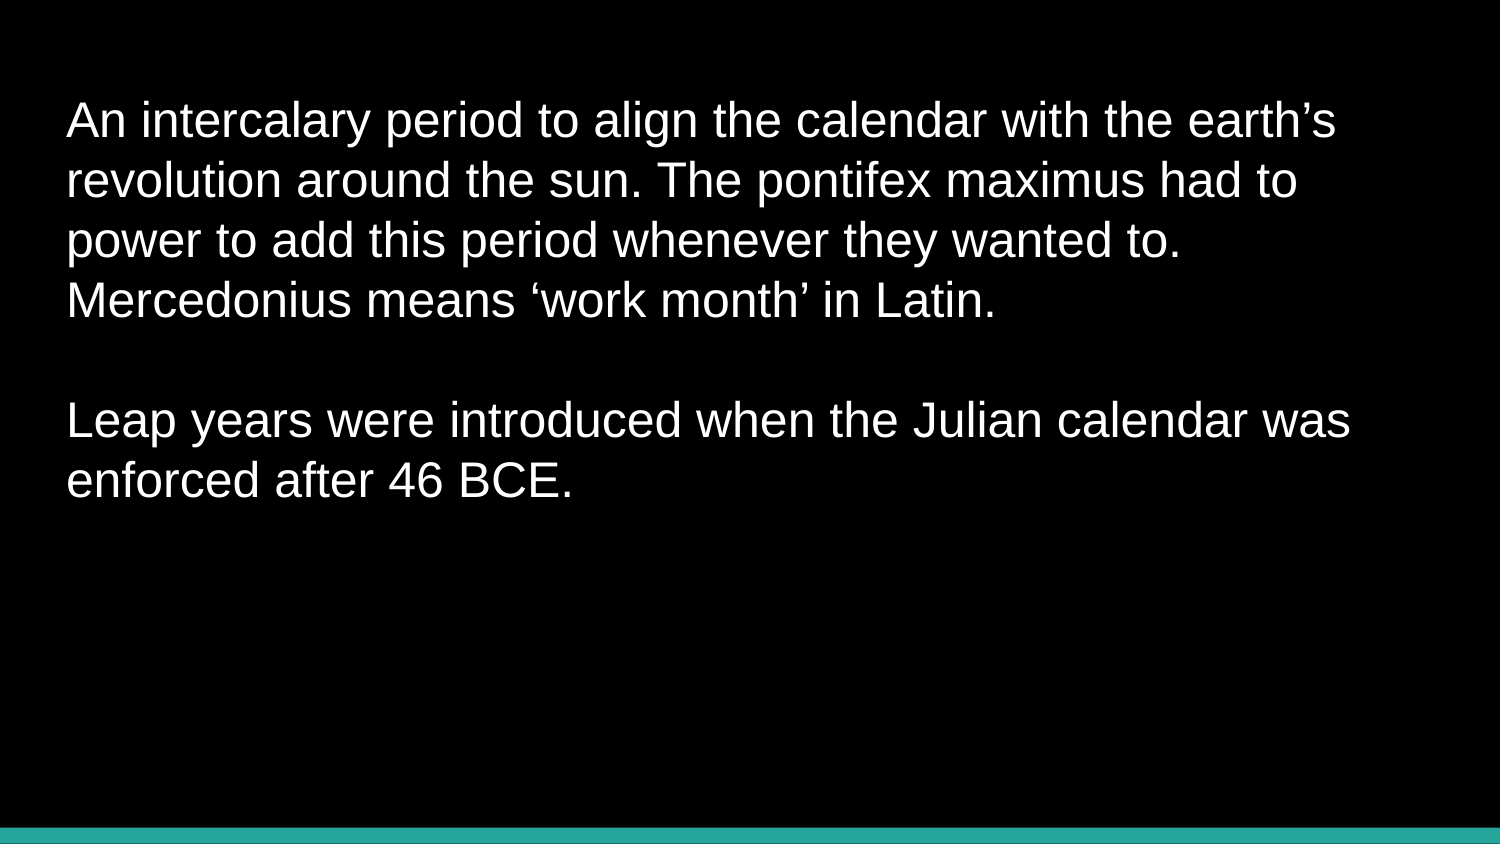

# An intercalary period to align the calendar with the earth’s revolution around the sun. The pontifex maximus had to power to add this period whenever they wanted to. Mercedonius means ‘work month’ in Latin. Leap years were introduced when the Julian calendar was enforced after 46 BCE.